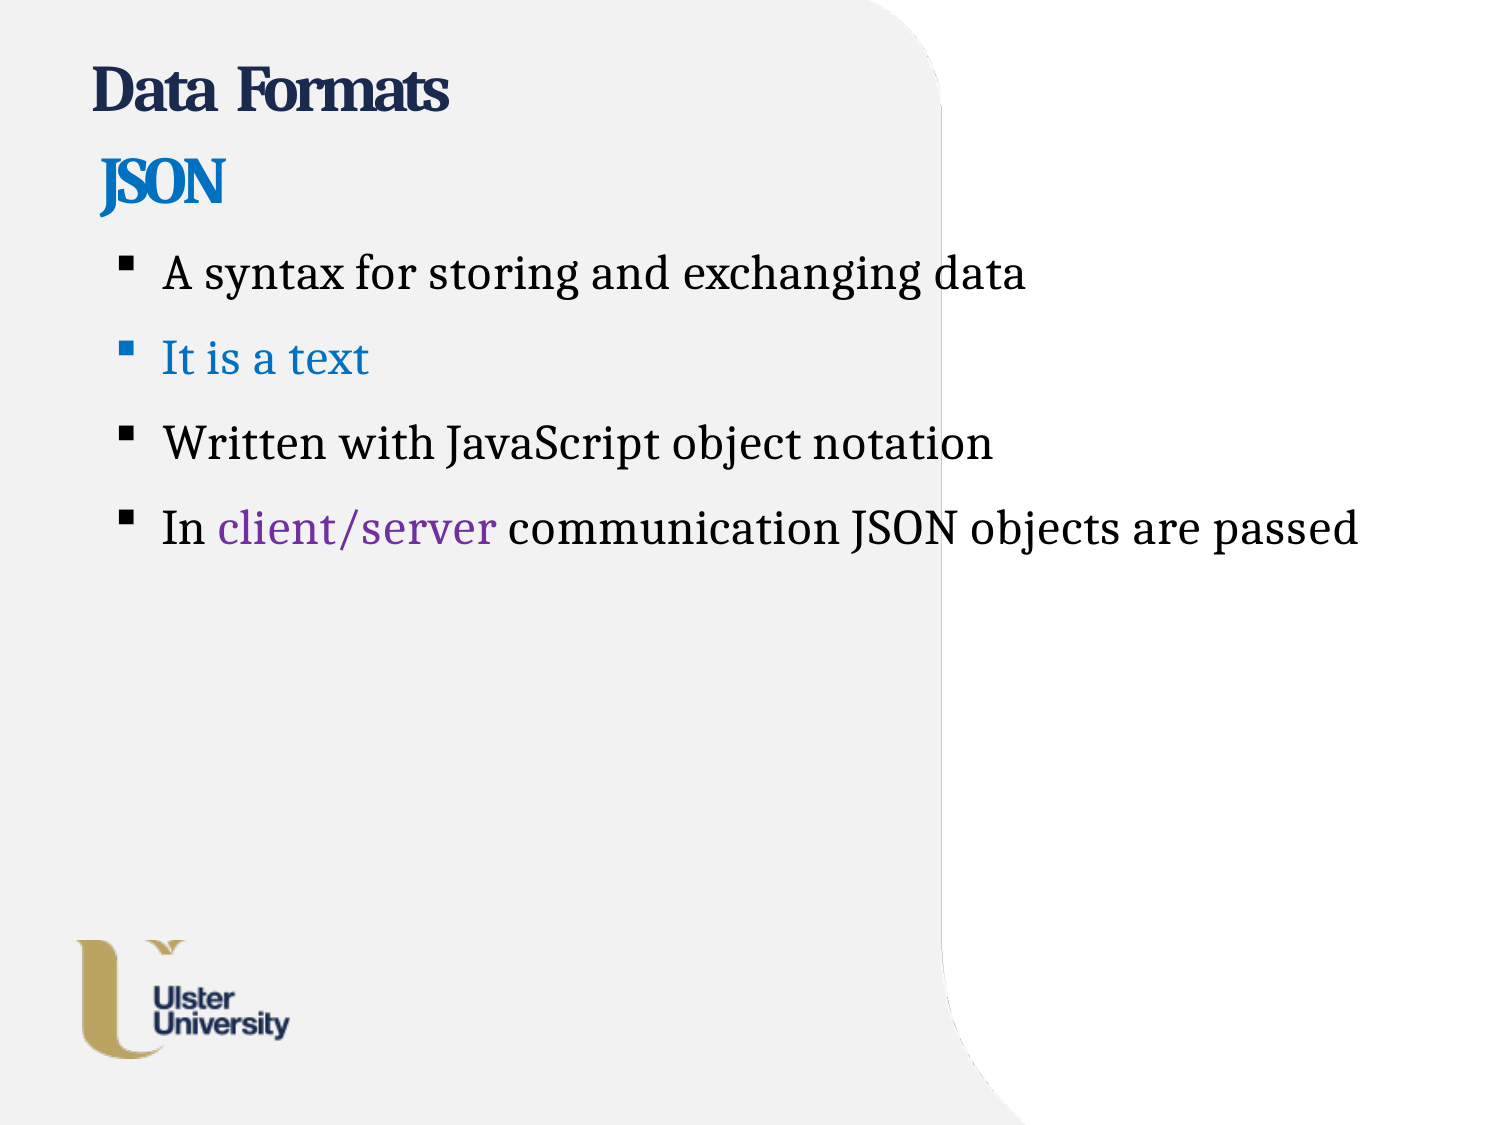

# Data Formats
JSON
A syntax for storing and exchanging data
It is a text
Written with JavaScript object notation
In client/server communication JSON objects are passed